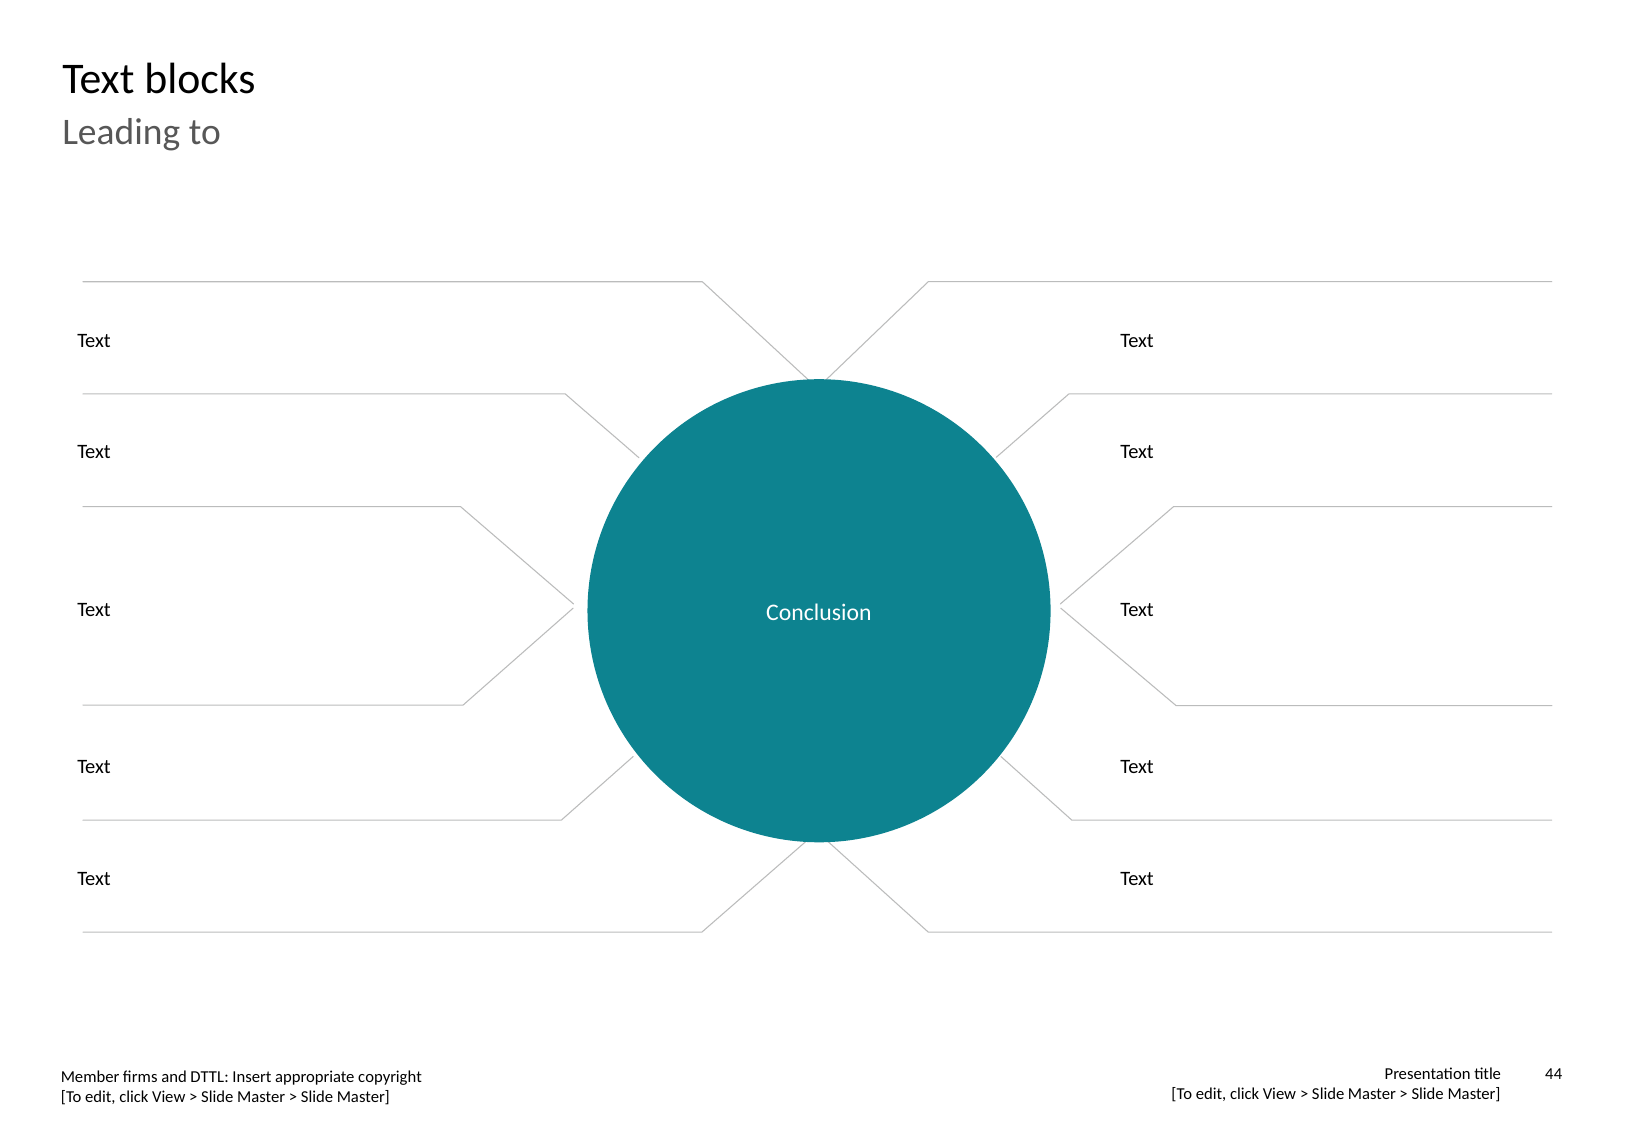

# Text blocks
Leading to

Text
Text
Conclusion
Text
Text
Text
Text
Text
Text
Text
Text